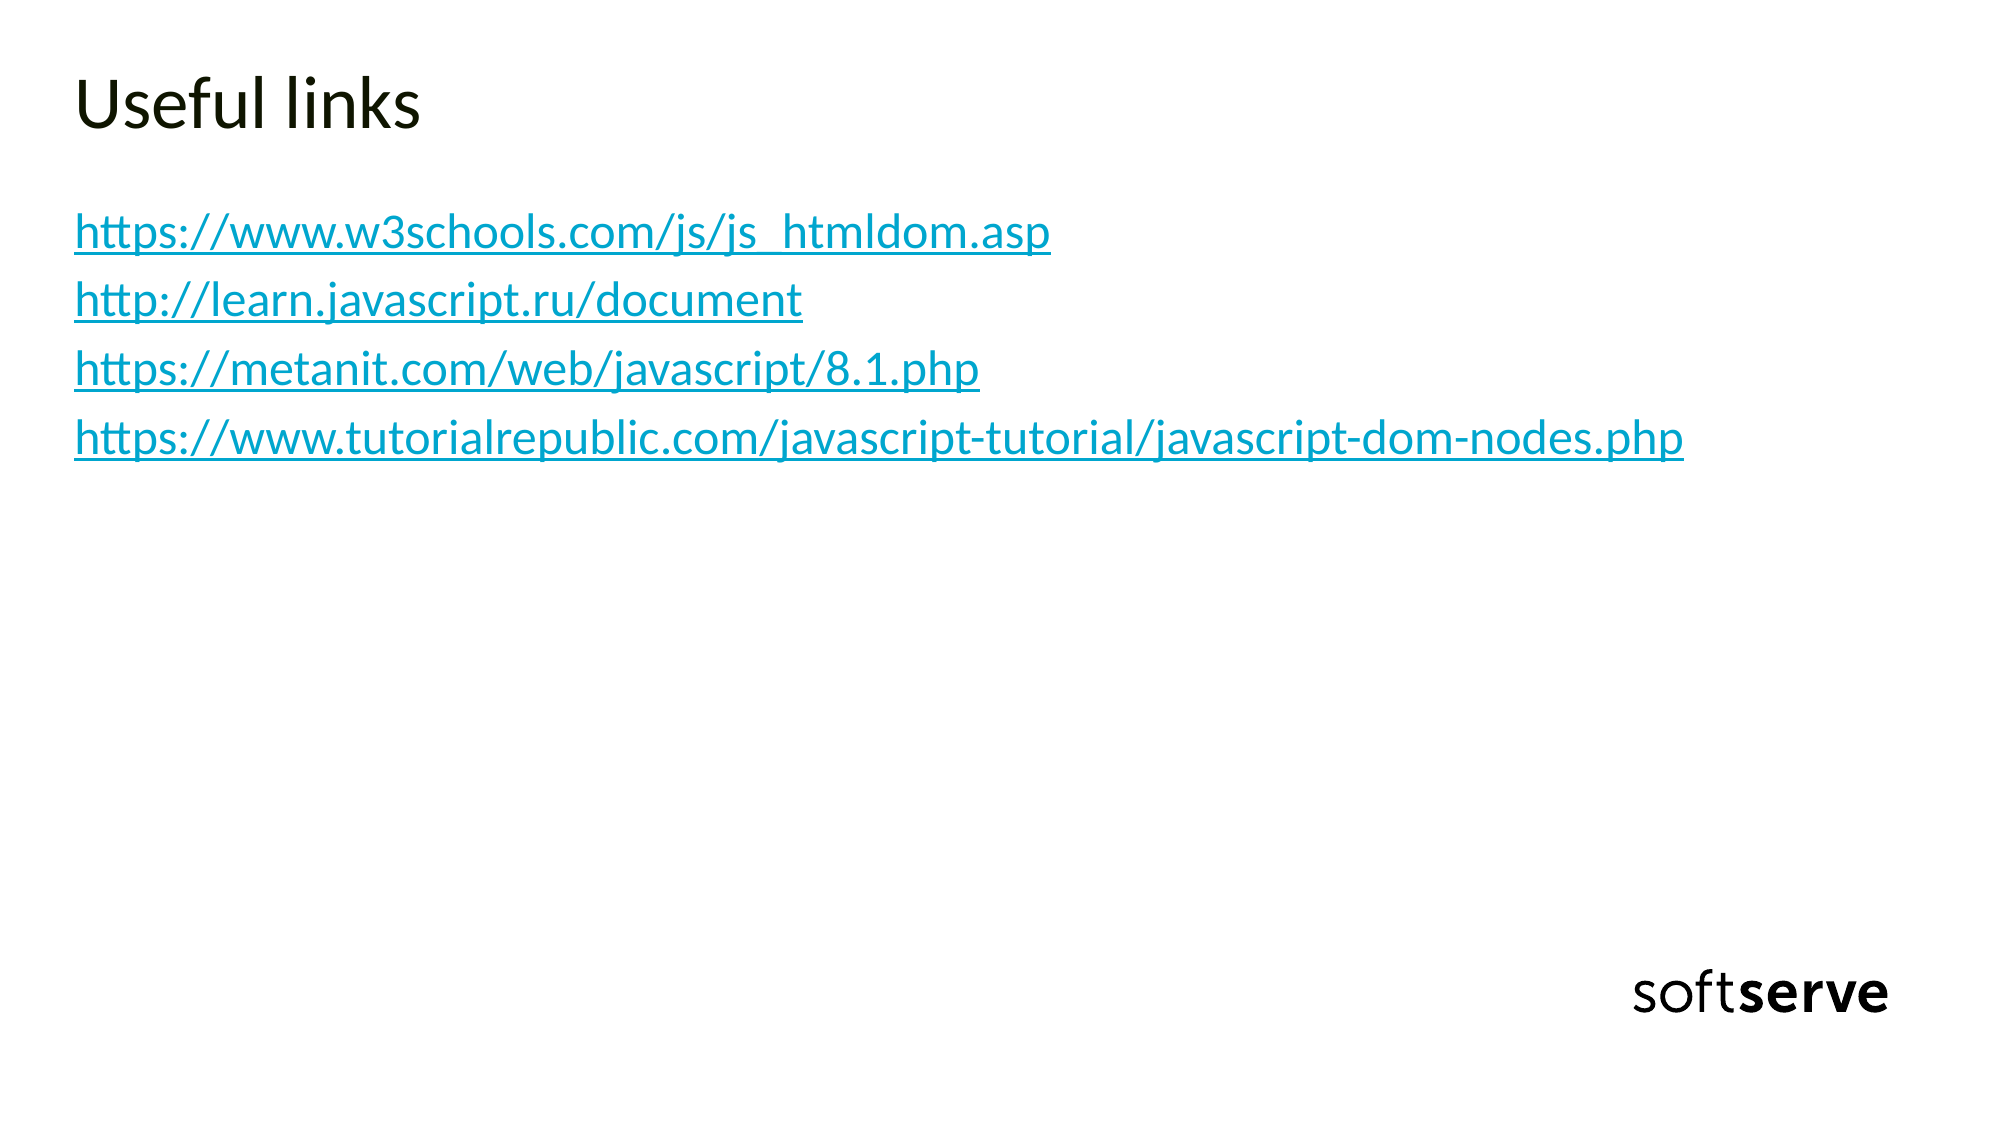

# Useful links
https://www.w3schools.com/js/js_htmldom.asp
http://learn.javascript.ru/document
https://metanit.com/web/javascript/8.1.php
https://www.tutorialrepublic.com/javascript-tutorial/javascript-dom-nodes.php